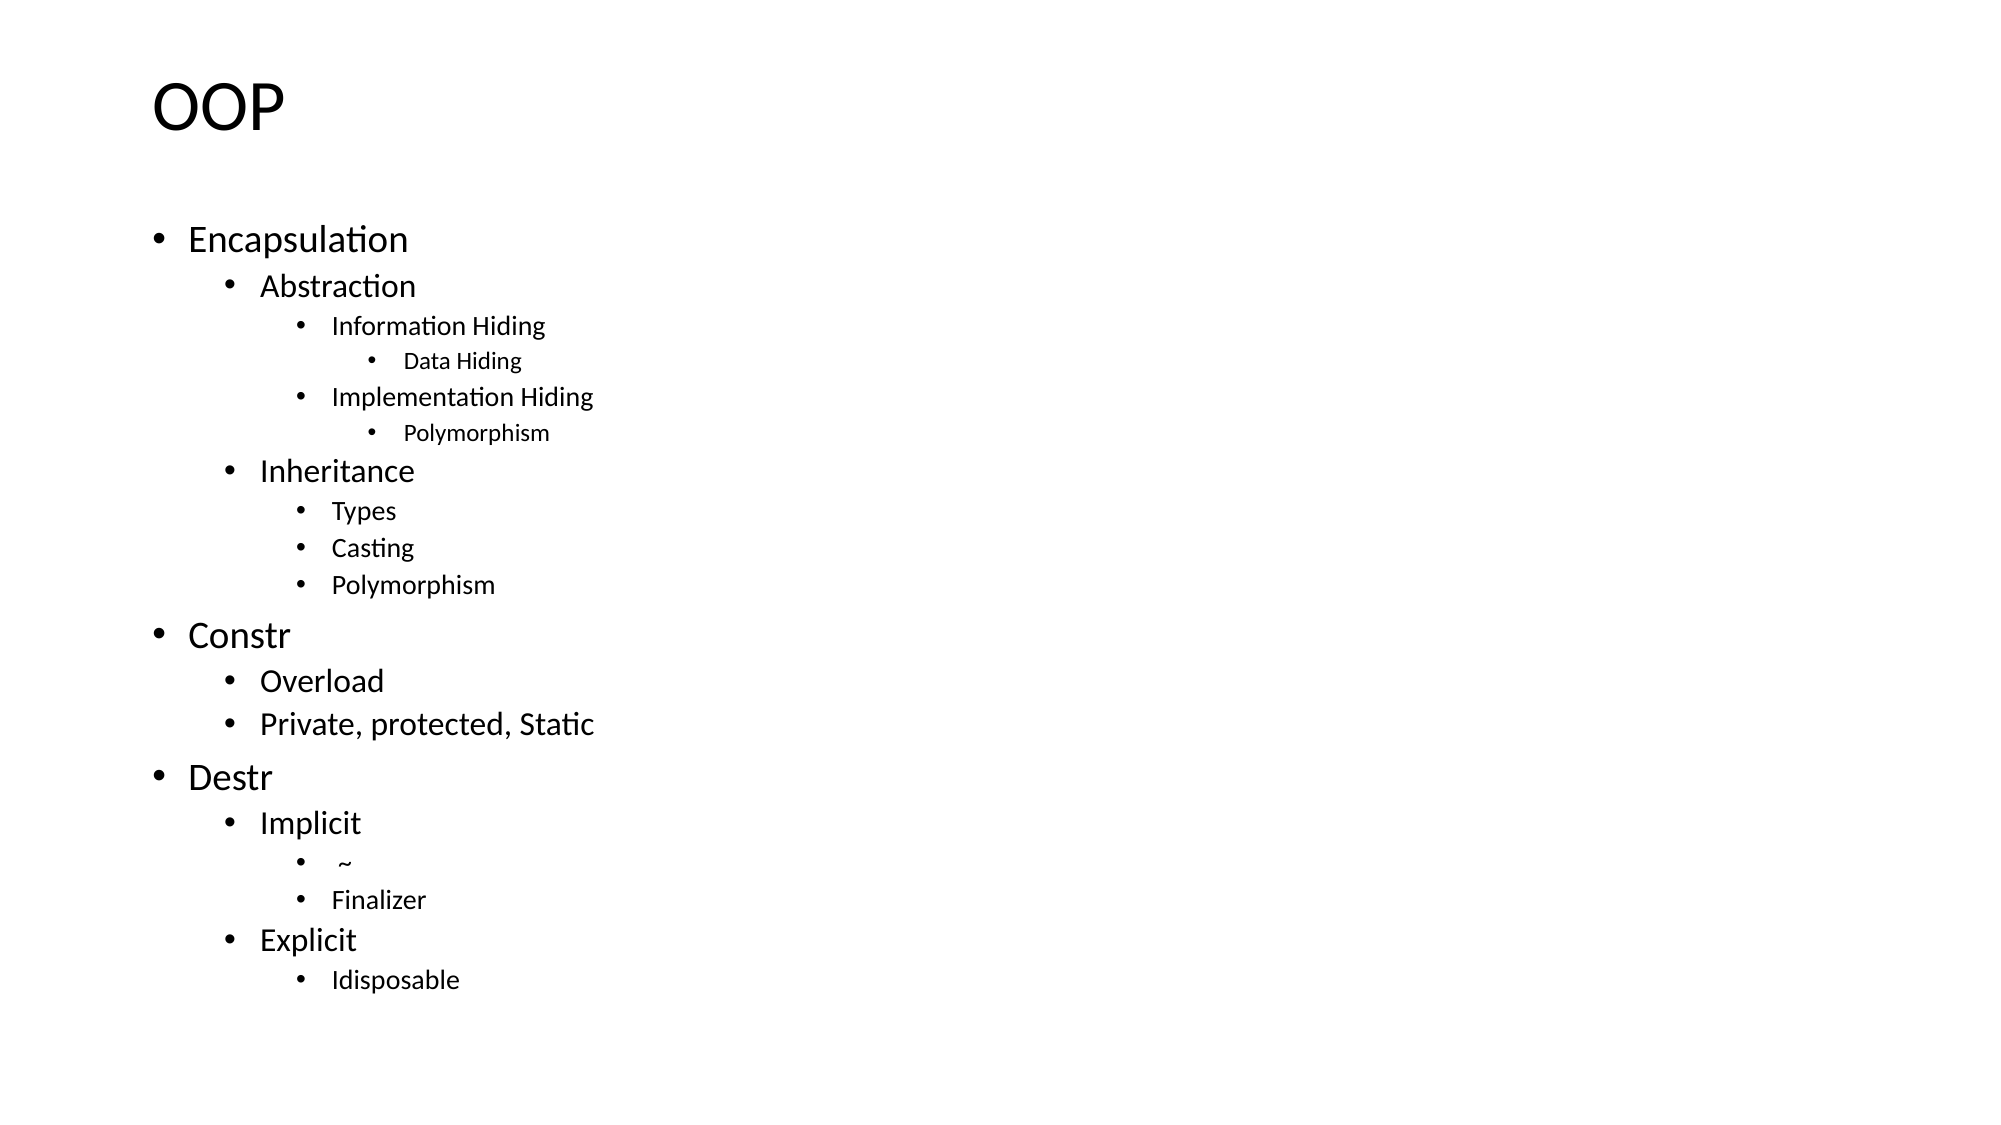

# OOP
Encapsulation
Abstraction
Information Hiding
Data Hiding
Implementation Hiding
Polymorphism
Inheritance
Types
Casting
Polymorphism
Constr
Overload
Private, protected, Static
Destr
Implicit
 ~
Finalizer
Explicit
Idisposable